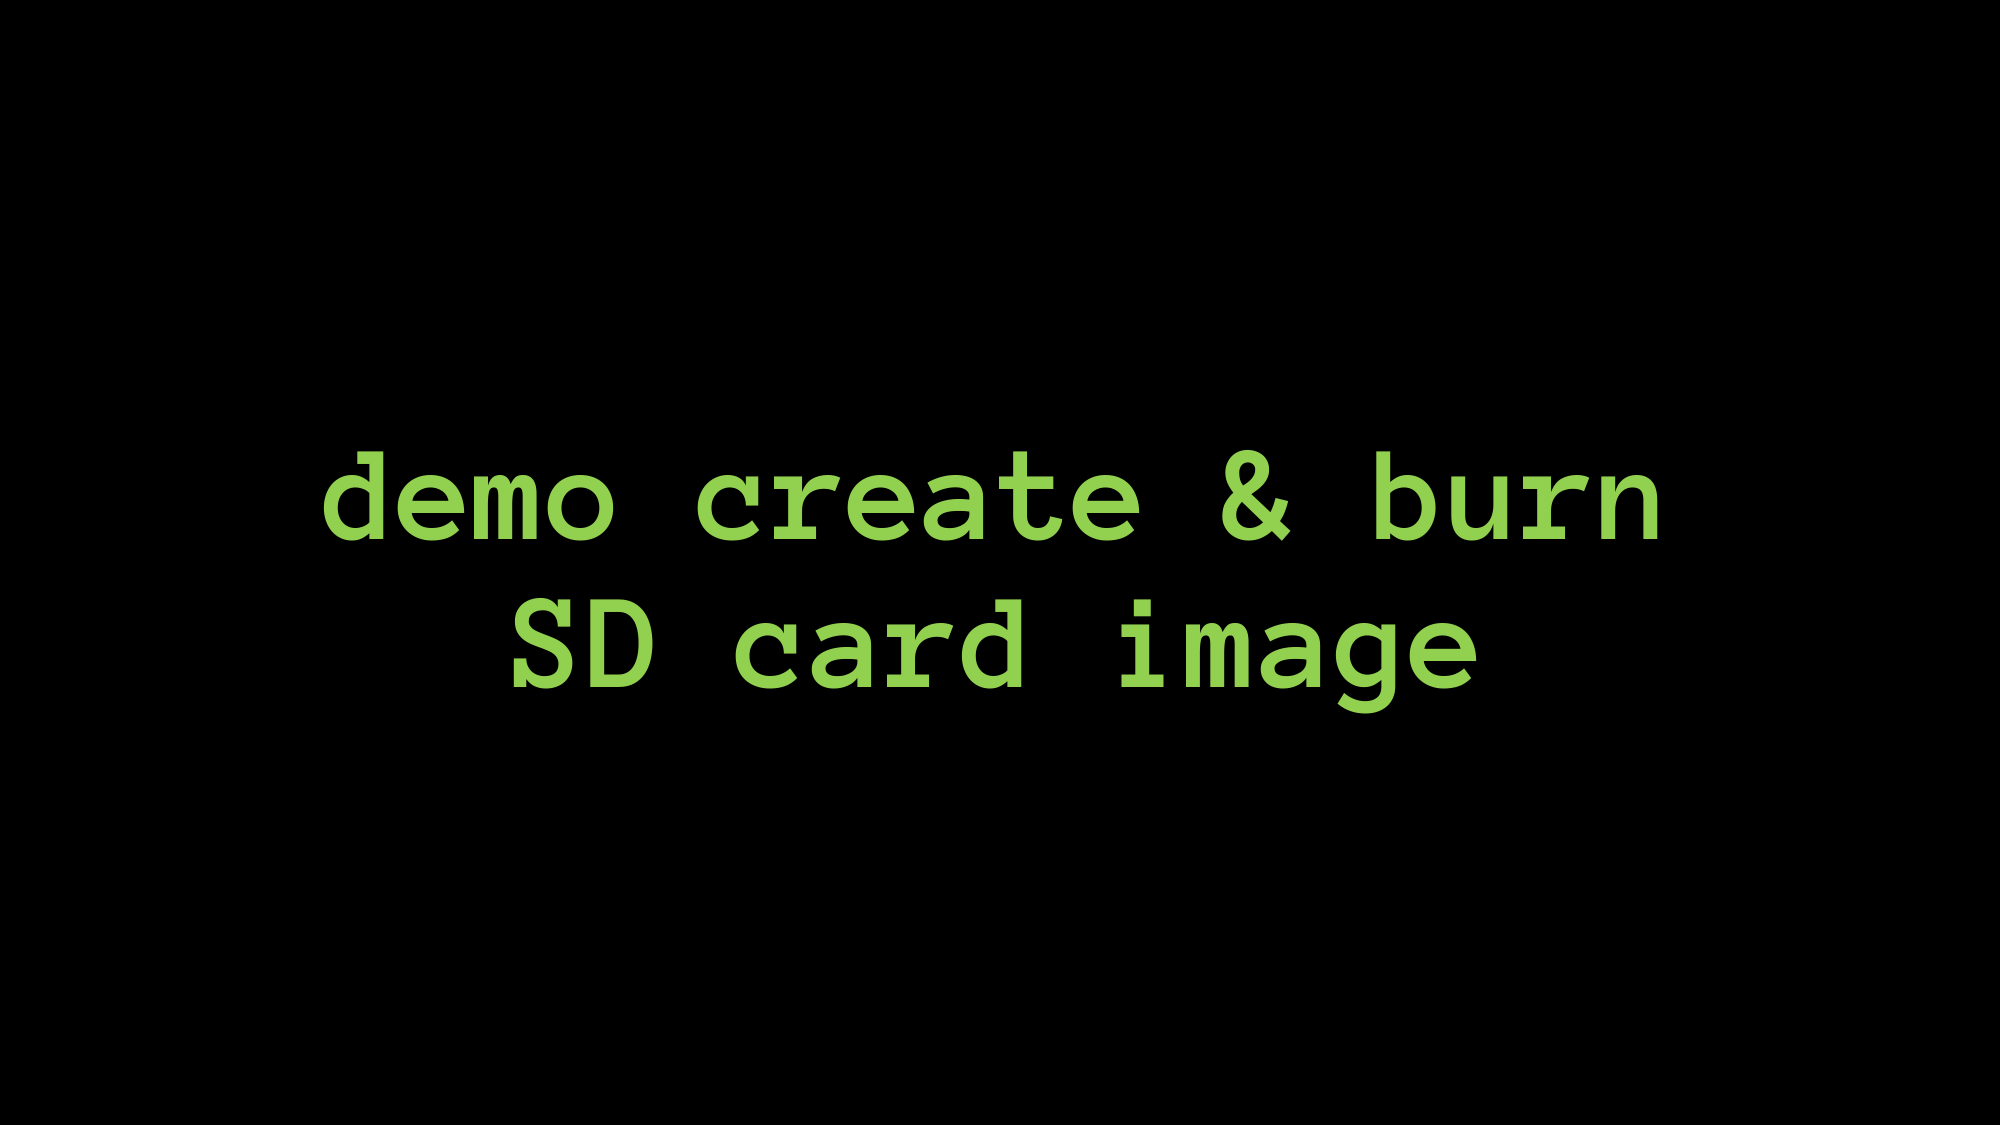

# demo create & burn SD card image